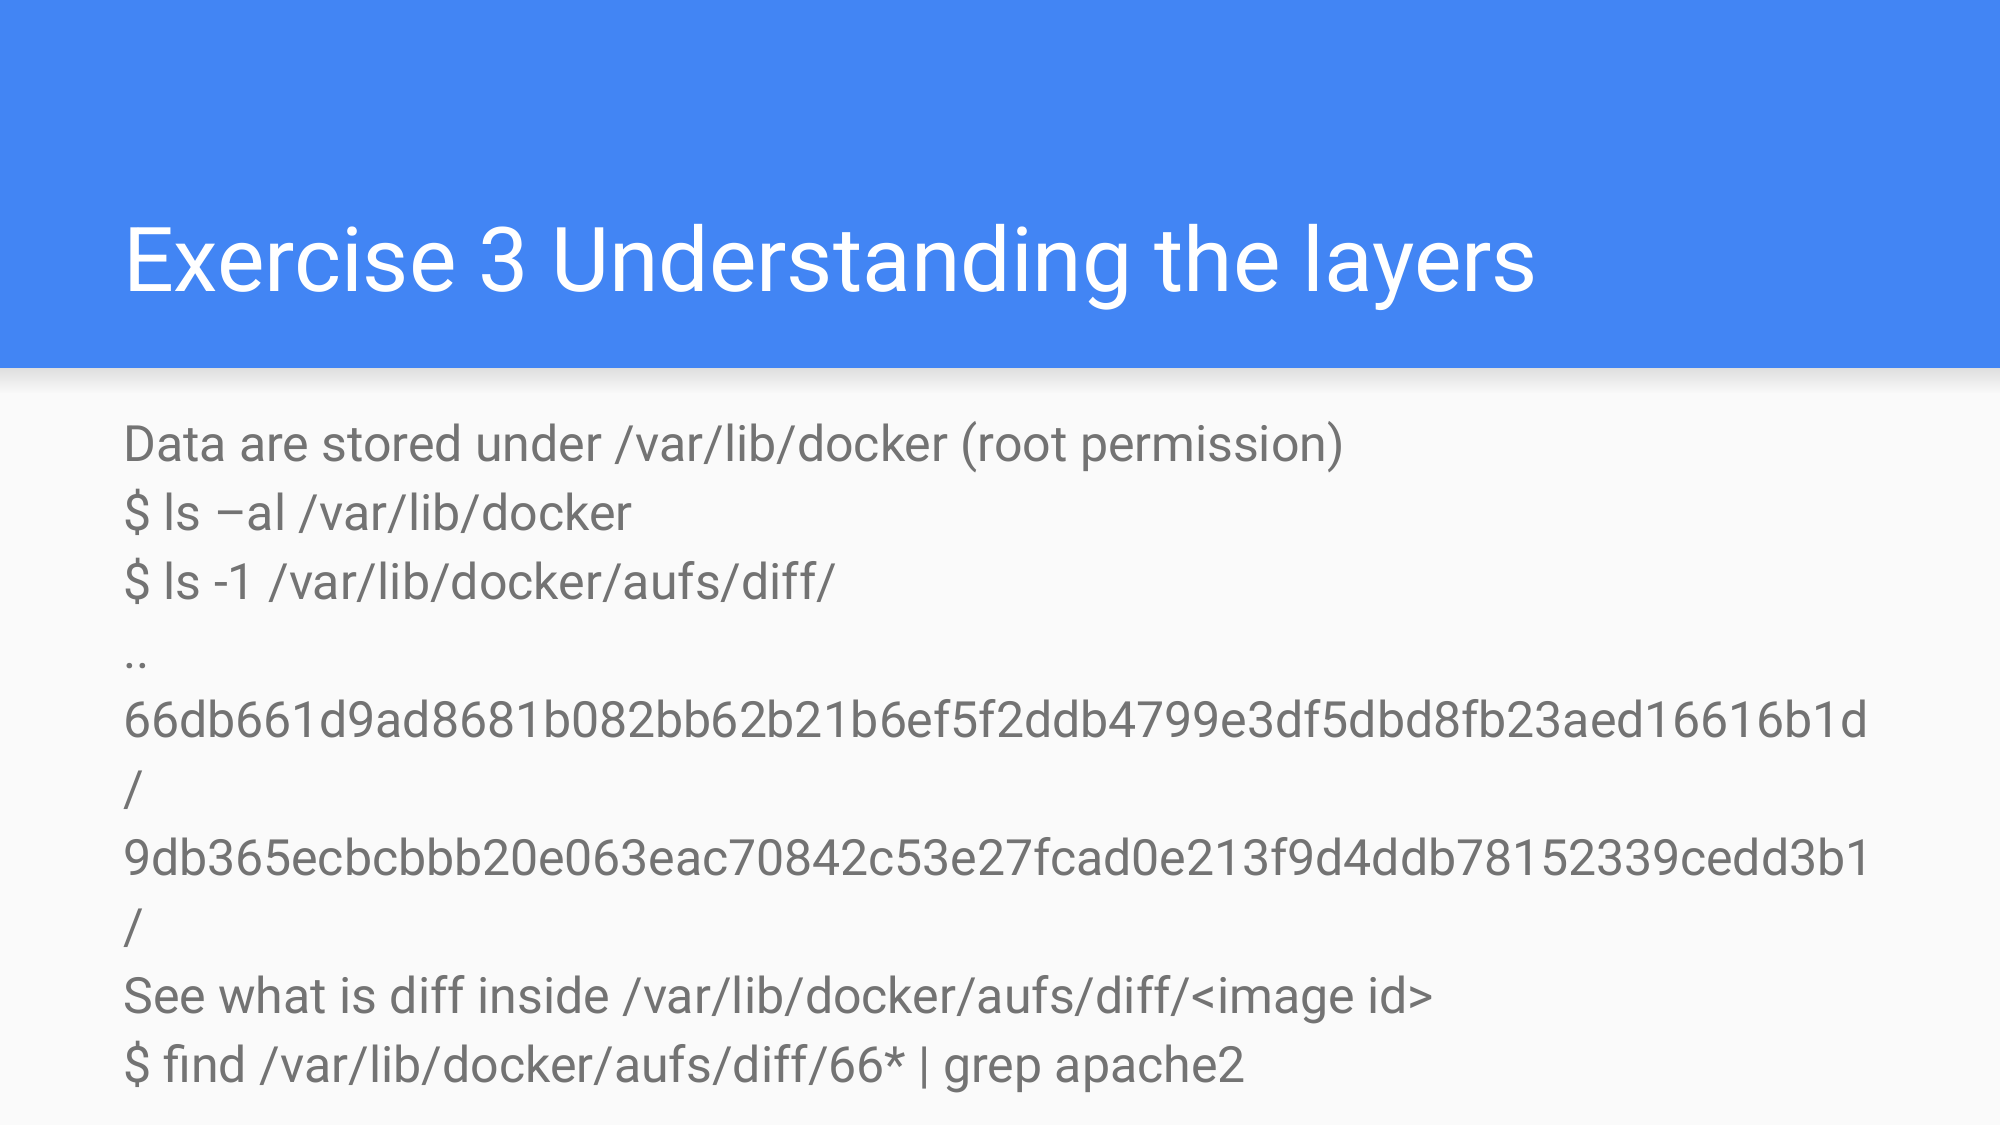

# Exercise 3 Understanding the layers

Data are stored under /var/lib/docker (root permission)
$ ls –al /var/lib/docker
$ ls -1 /var/lib/docker/aufs/diff/
..
66db661d9ad8681b082bb62b21b6ef5f2ddb4799e3df5dbd8fb23aed16616b1d/
9db365ecbcbbb20e063eac70842c53e27fcad0e213f9d4ddb78152339cedd3b1/
See what is diff inside /var/lib/docker/aufs/diff/<image id>
$ find /var/lib/docker/aufs/diff/66* | grep apache2